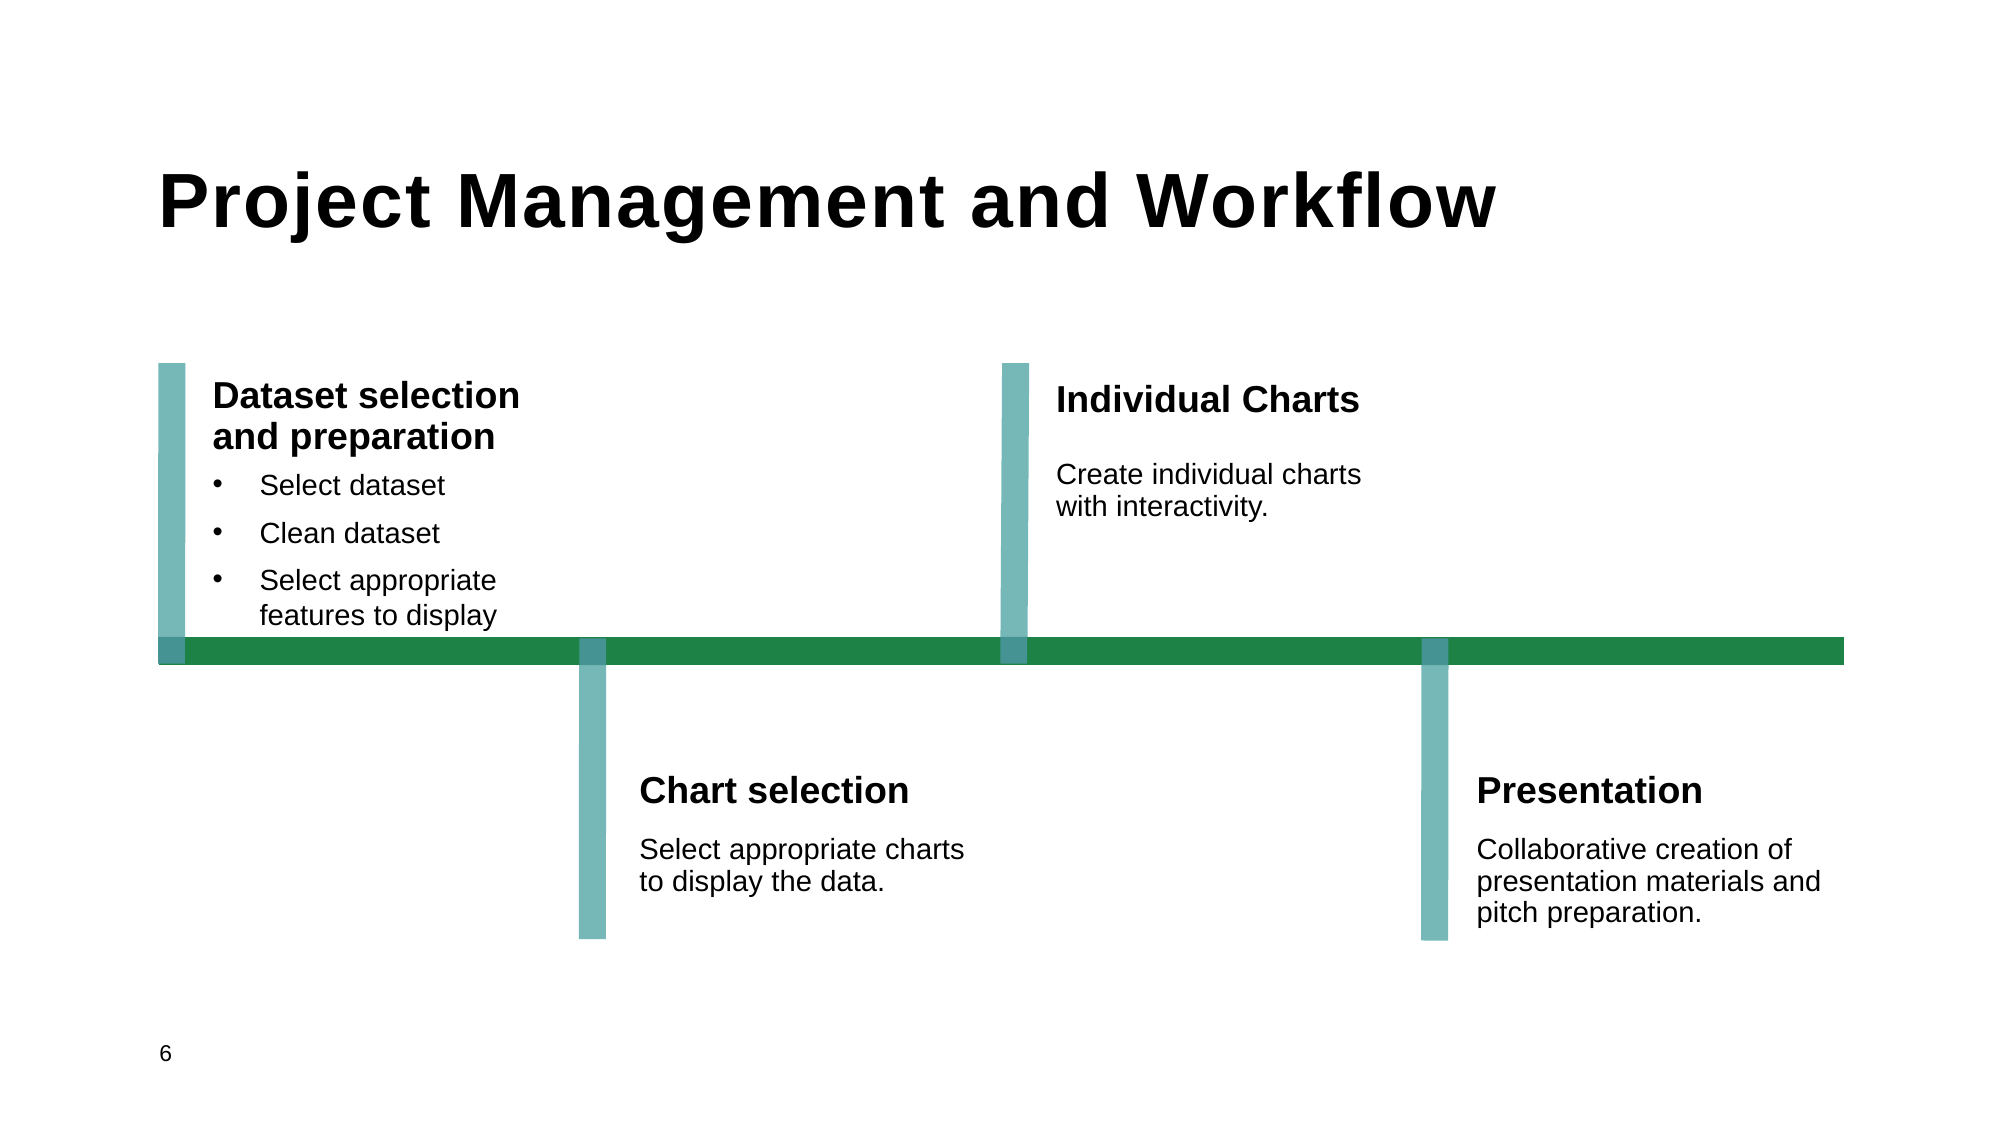

# Project Management and Workflow
Dataset selection and preparation
Individual Charts
Create individual charts with interactivity.
Select dataset
Clean dataset
Select appropriate features to display
Chart selection
Presentation
Select appropriate charts to display the data.
Collaborative creation of presentation materials and pitch preparation.
6